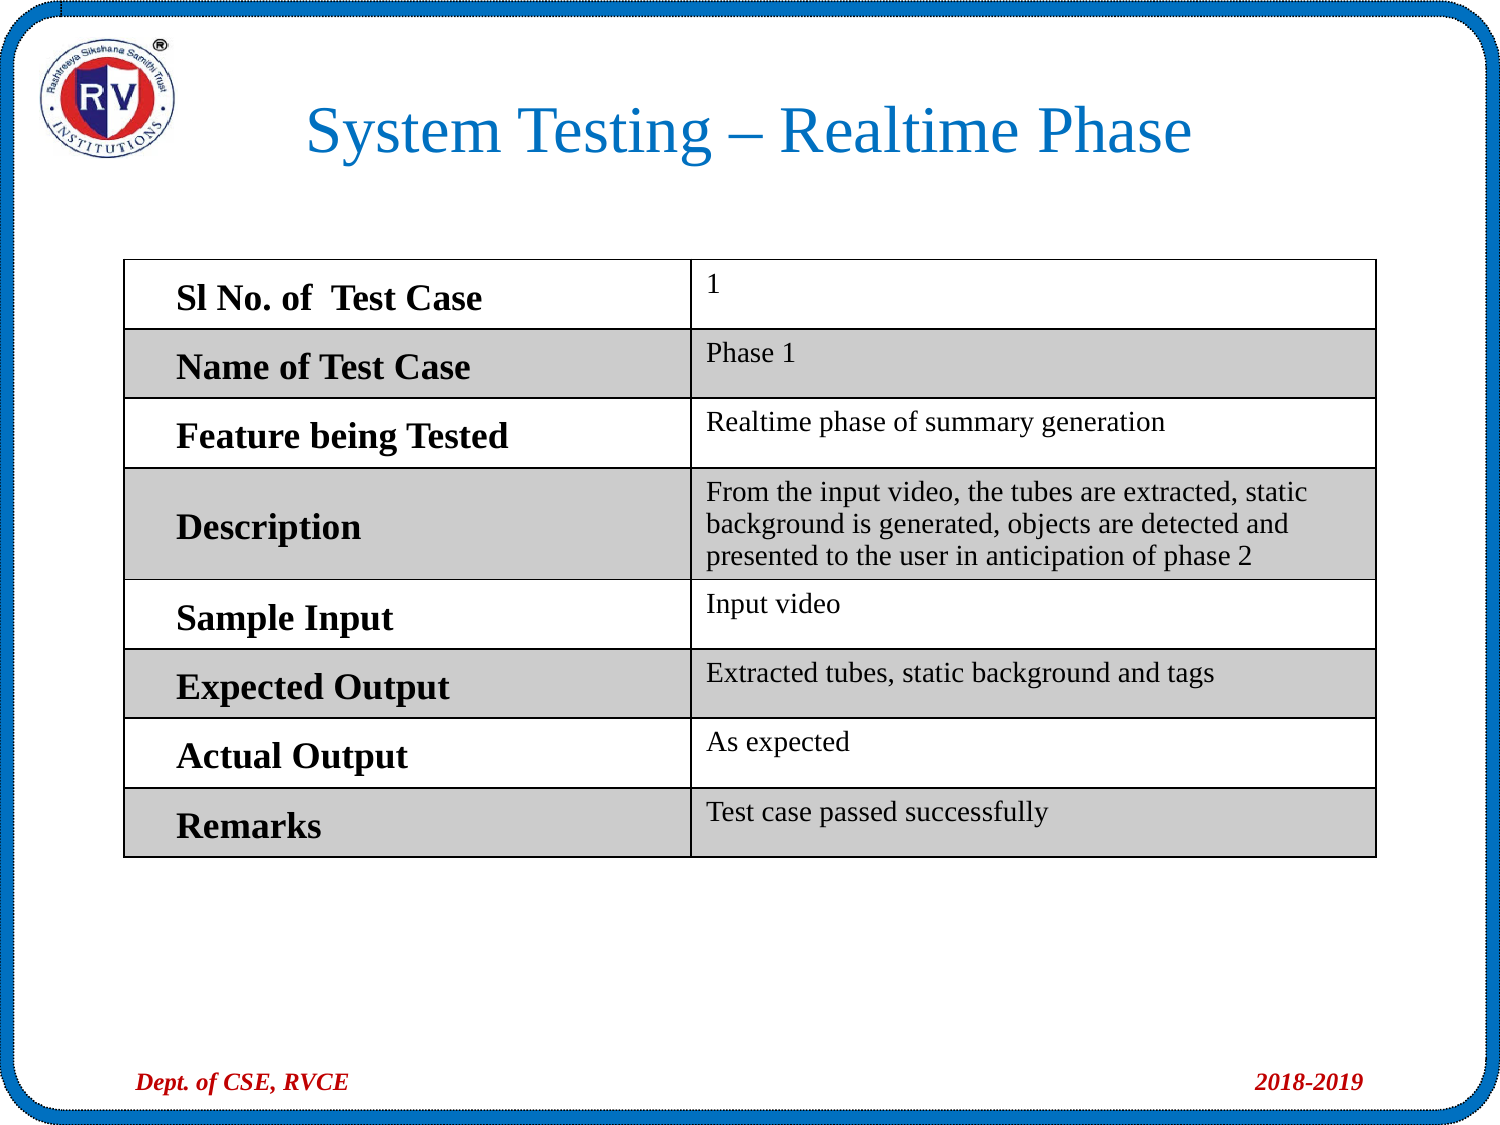

System Testing – Realtime Phase
| Sl No. of Test Case | 1 |
| --- | --- |
| Name of Test Case | Phase 1 |
| Feature being Tested | Realtime phase of summary generation |
| Description | From the input video, the tubes are extracted, static background is generated, objects are detected and presented to the user in anticipation of phase 2 |
| Sample Input | Input video |
| Expected Output | Extracted tubes, static background and tags |
| Actual Output | As expected |
| Remarks | Test case passed successfully |